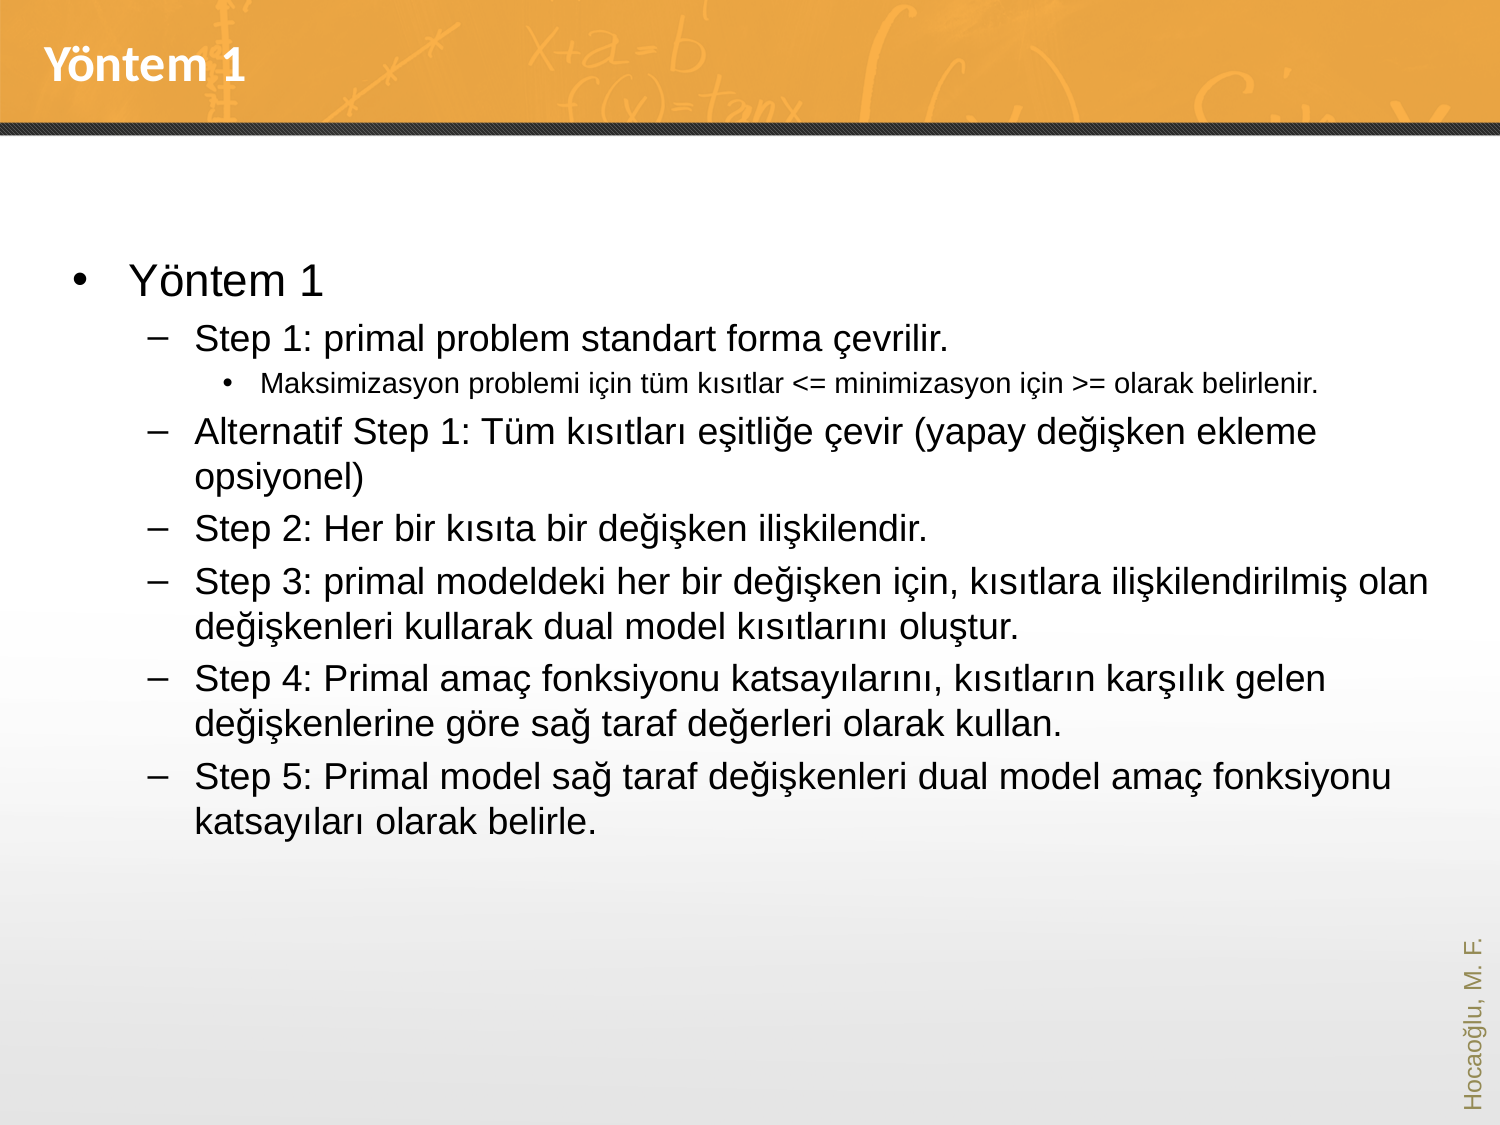

# Yöntem 1
Yöntem 1
Step 1: primal problem standart forma çevrilir.
Maksimizasyon problemi için tüm kısıtlar <= minimizasyon için >= olarak belirlenir.
Alternatif Step 1: Tüm kısıtları eşitliğe çevir (yapay değişken ekleme opsiyonel)
Step 2: Her bir kısıta bir değişken ilişkilendir.
Step 3: primal modeldeki her bir değişken için, kısıtlara ilişkilendirilmiş olan değişkenleri kullarak dual model kısıtlarını oluştur.
Step 4: Primal amaç fonksiyonu katsayılarını, kısıtların karşılık gelen değişkenlerine göre sağ taraf değerleri olarak kullan.
Step 5: Primal model sağ taraf değişkenleri dual model amaç fonksiyonu katsayıları olarak belirle.